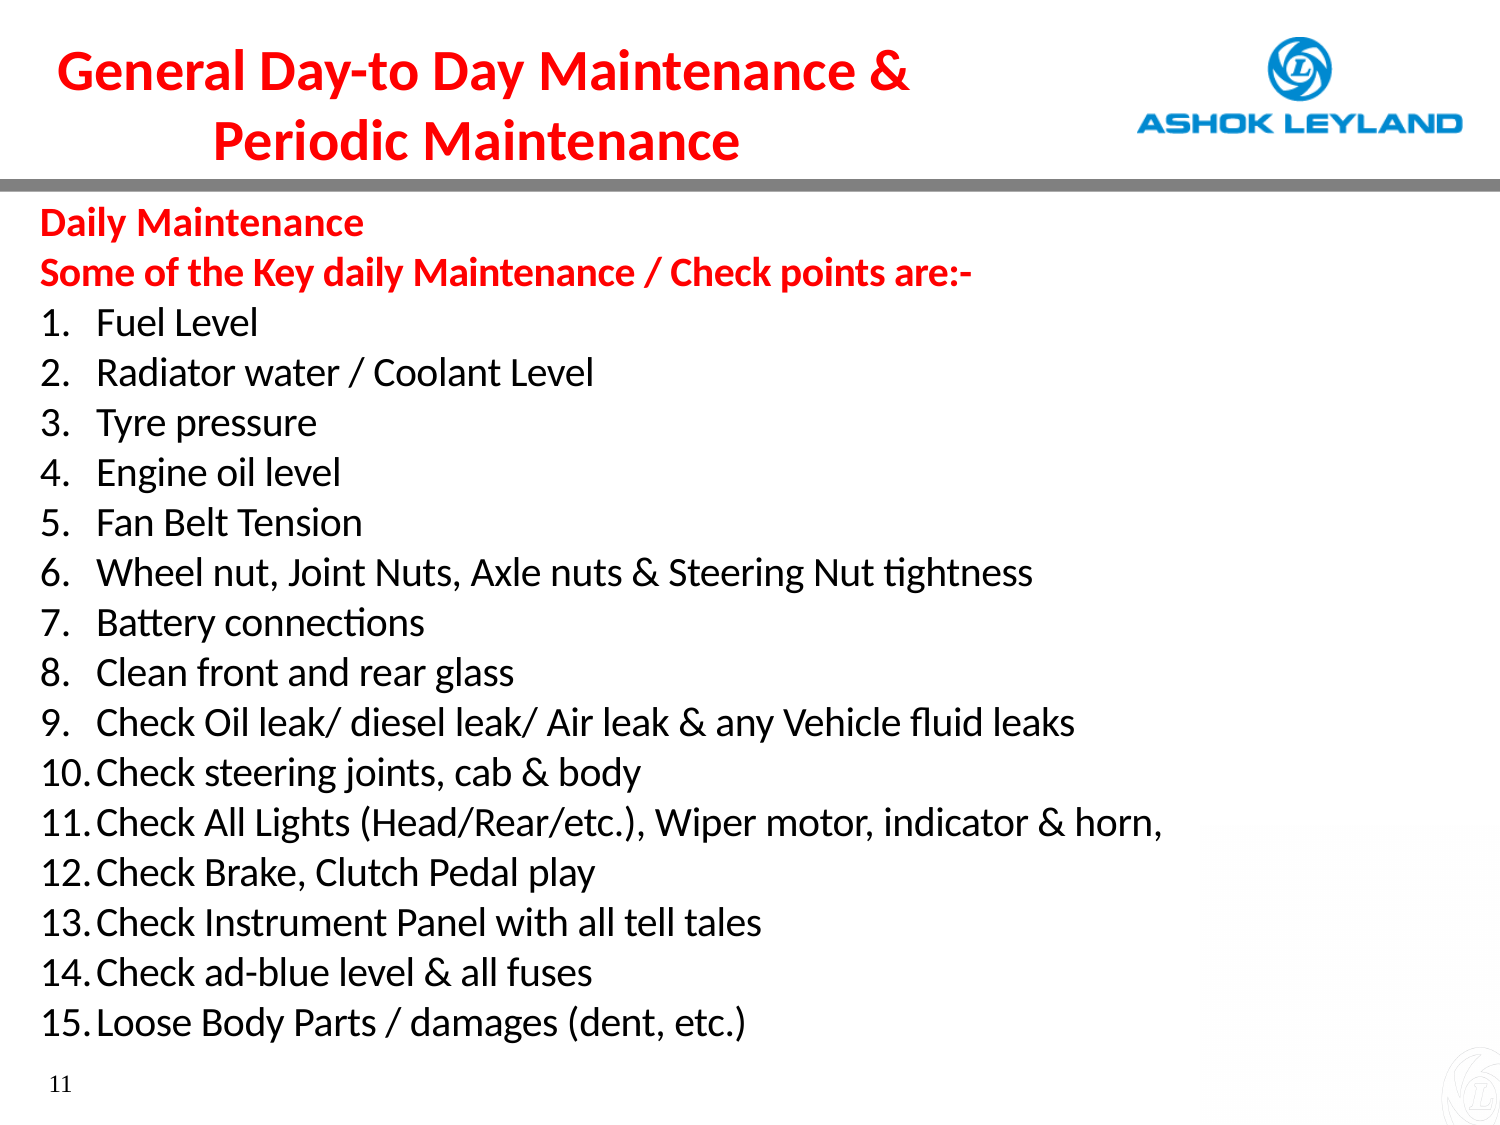

General Day-to Day Maintenance &
Periodic Maintenance
Daily Maintenance
Some of the Key daily Maintenance / Check points are:-
Fuel Level
Radiator water / Coolant Level
Tyre pressure
Engine oil level
Fan Belt Tension
Wheel nut, Joint Nuts, Axle nuts & Steering Nut tightness
Battery connections
Clean front and rear glass
Check Oil leak/ diesel leak/ Air leak & any Vehicle fluid leaks
Check steering joints, cab & body
Check All Lights (Head/Rear/etc.), Wiper motor, indicator & horn,
Check Brake, Clutch Pedal play
Check Instrument Panel with all tell tales
Check ad-blue level & all fuses
Loose Body Parts / damages (dent, etc.)
11